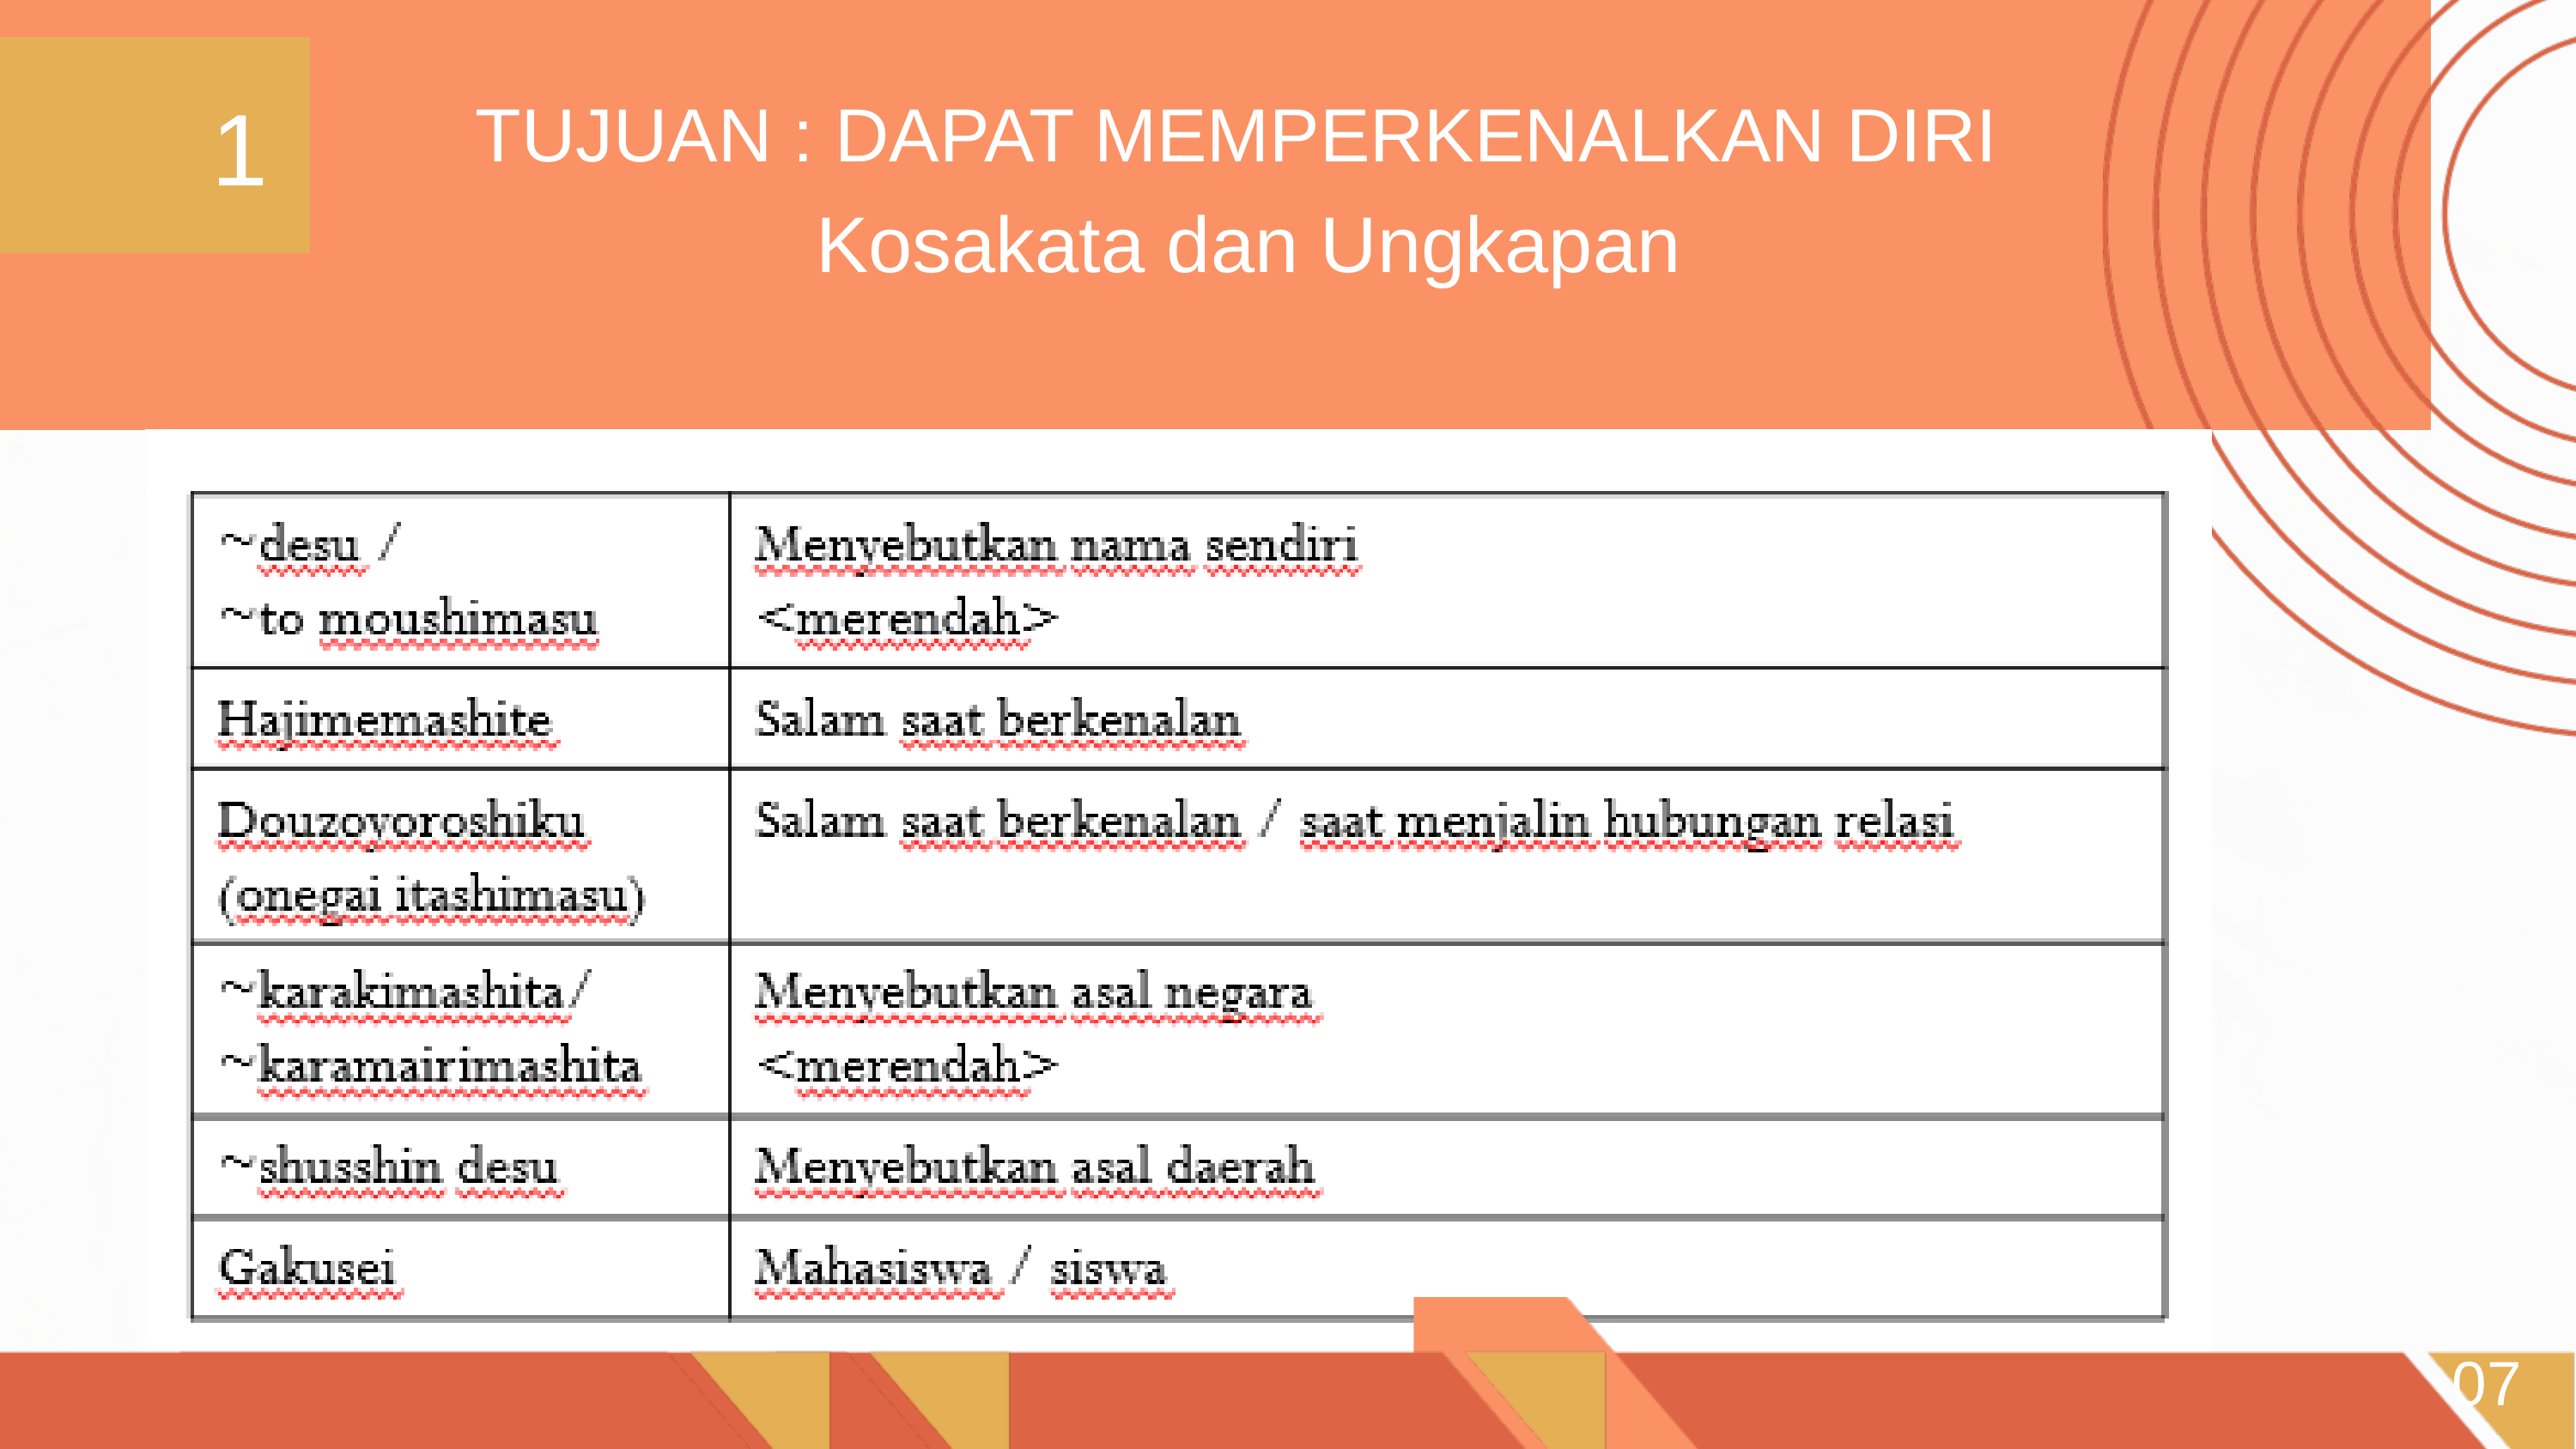

TUJUAN : DAPAT MEMPERKENALKAN DIRI
  Kosakata dan Ungkapan
1

07